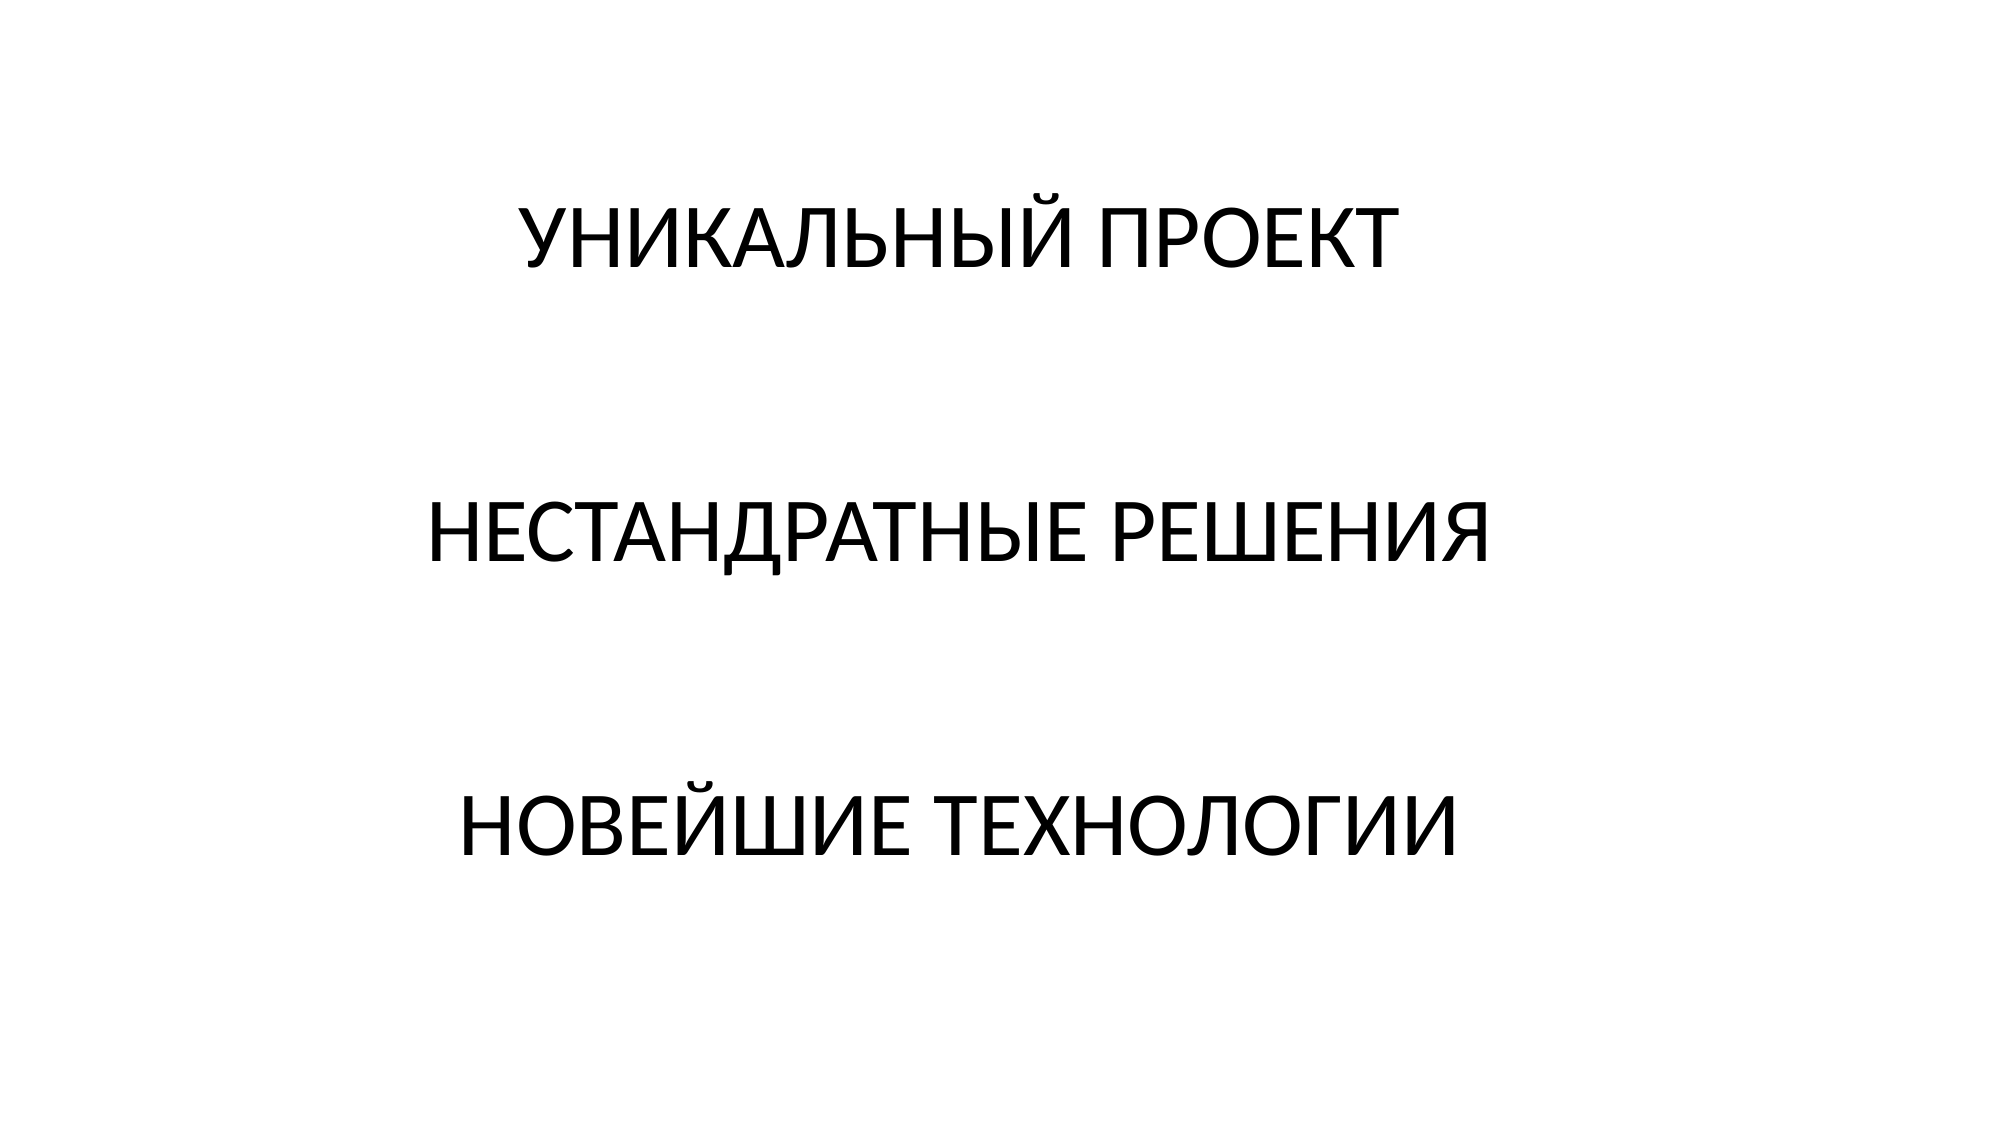

# УНИКАЛЬНЫЙ ПРОЕКТ
НЕСТАНДРАТНЫЕ РЕШЕНИЯ
НОВЕЙШИЕ ТЕХНОЛОГИИ